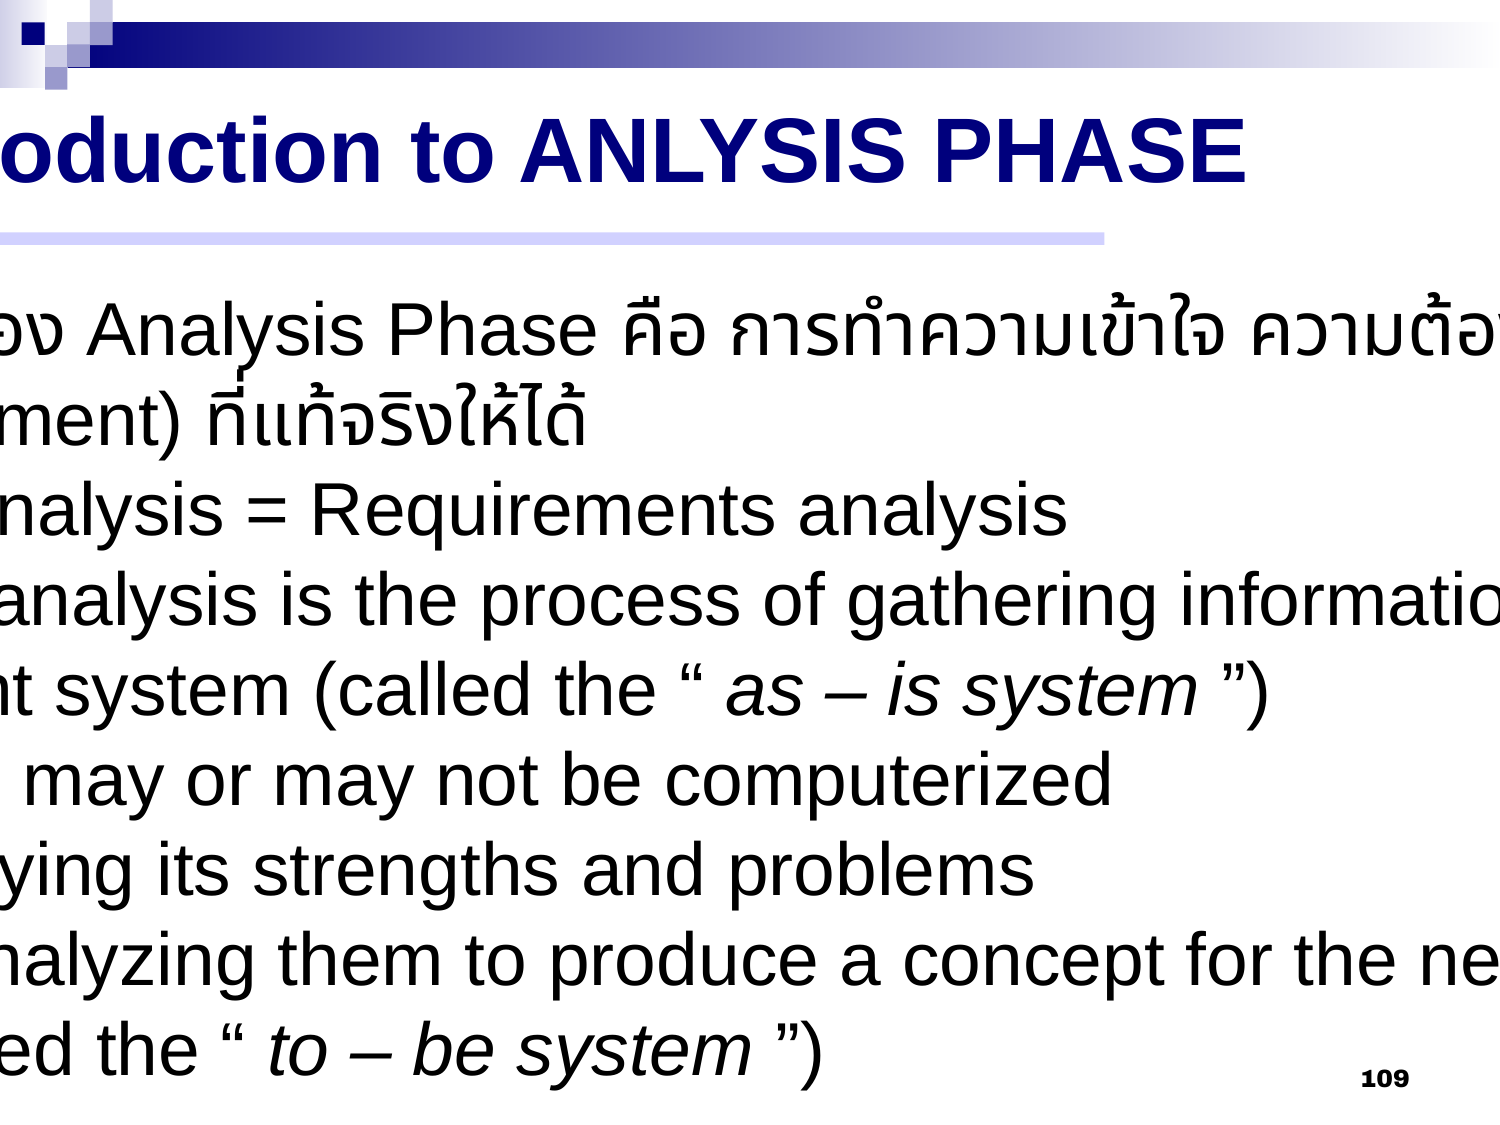

Introduction to ANLYSIS PHASE

  เป้าหมายของ Analysis Phase คือ การทำความเข้าใจ ความต้องการ
     (Requirement) ที่แท้จริงให้ได้
  System analysis = Requirements analysis
  System analysis is the process of gathering information about the
      current system (called the “ as – is system ”)
  Which may or may not be computerized
  Identifying its strengths and problems
  and analyzing them to produce a concept for the new system
     (called the “ to – be system ”)

109